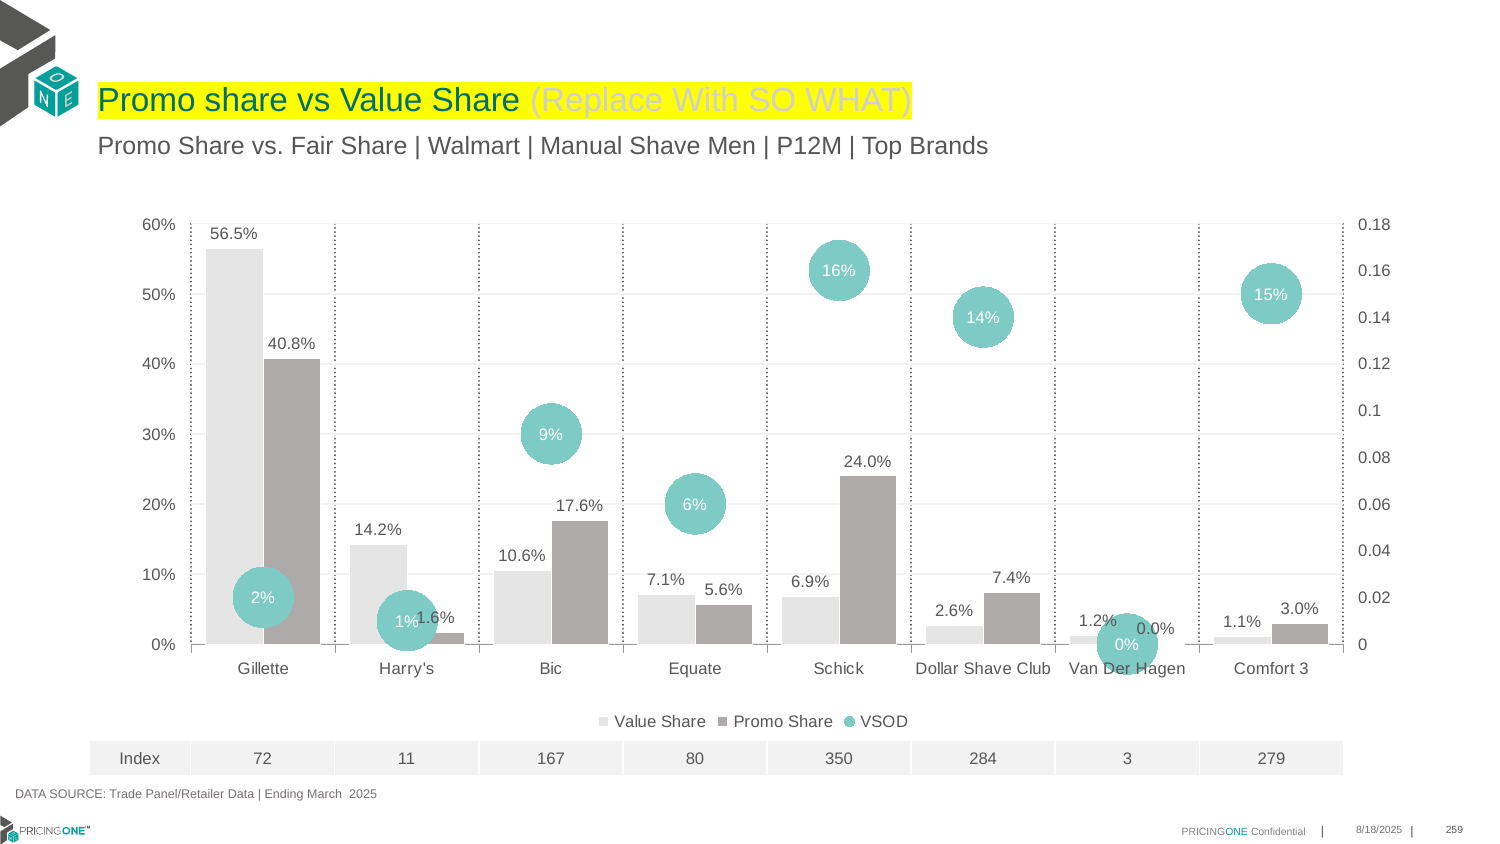

# Promo share vs Value Share (Replace With SO WHAT)
Promo Share vs. Fair Share | Walmart | Manual Shave Men | P12M | Top Brands

### Chart

| Category | Value Share | Promo Share | VSOD |
|---|---|---|---|
| Gillette | 0.5648371537196487 | 0.4076509818805601 | 0.02 |
| Harry's | 0.1416278236977879 | 0.016206463030456225 | 0.01 |
| Bic | 0.10553634108316133 | 0.17610978021632487 | 0.09 |
| Equate | 0.07065838377286705 | 0.05629218263438214 | 0.06 |
| Schick | 0.06850000347278114 | 0.23988376089980643 | 0.16 |
| Dollar Shave Club | 0.025977300664784764 | 0.07379368921510071 | 0.14 |
| Van Der Hagen | 0.01198161606558552 | 0.0003650833154247165 | 0.0 |
| Comfort 3 | 0.010605108215972398 | 0.02960640545256369 | 0.15 |
| Index | 72 | 11 | 167 | 80 | 350 | 284 | 3 | 279 |
| --- | --- | --- | --- | --- | --- | --- | --- | --- |
DATA SOURCE: Trade Panel/Retailer Data | Ending March  2025

8/18/2025
259